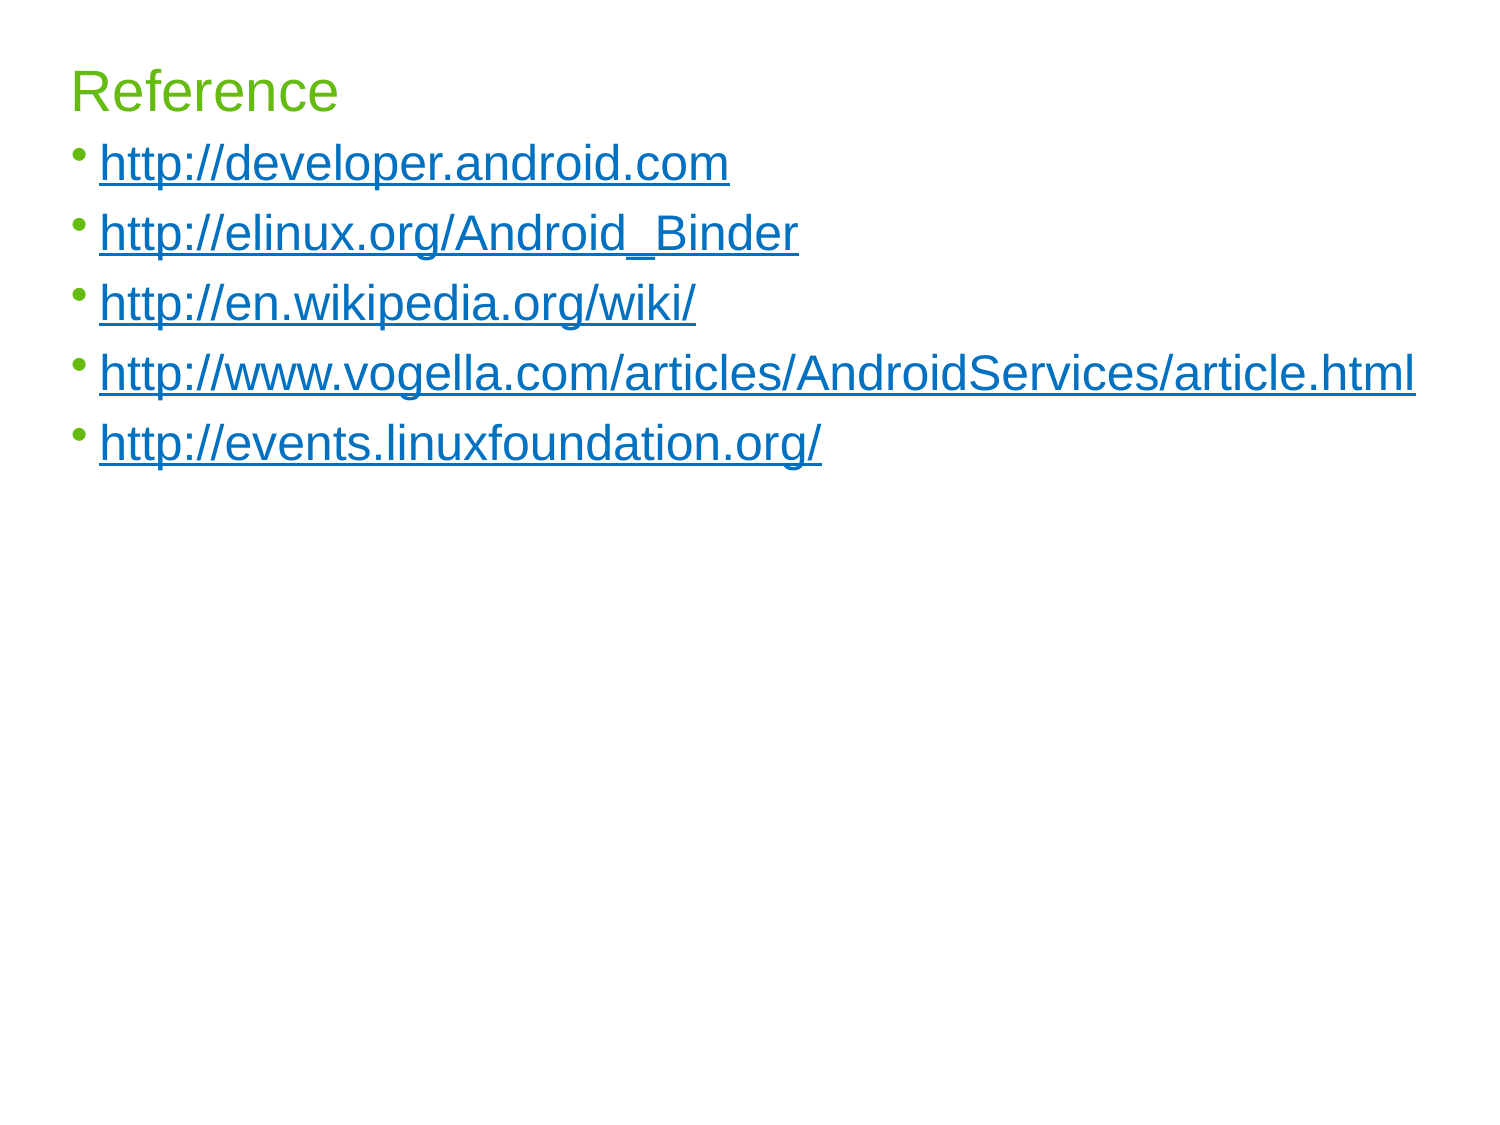

# Reference
http://developer.android.com
http://elinux.org/Android_Binder
http://en.wikipedia.org/wiki/
http://www.vogella.com/articles/AndroidServices/article.html
http://events.linuxfoundation.org/